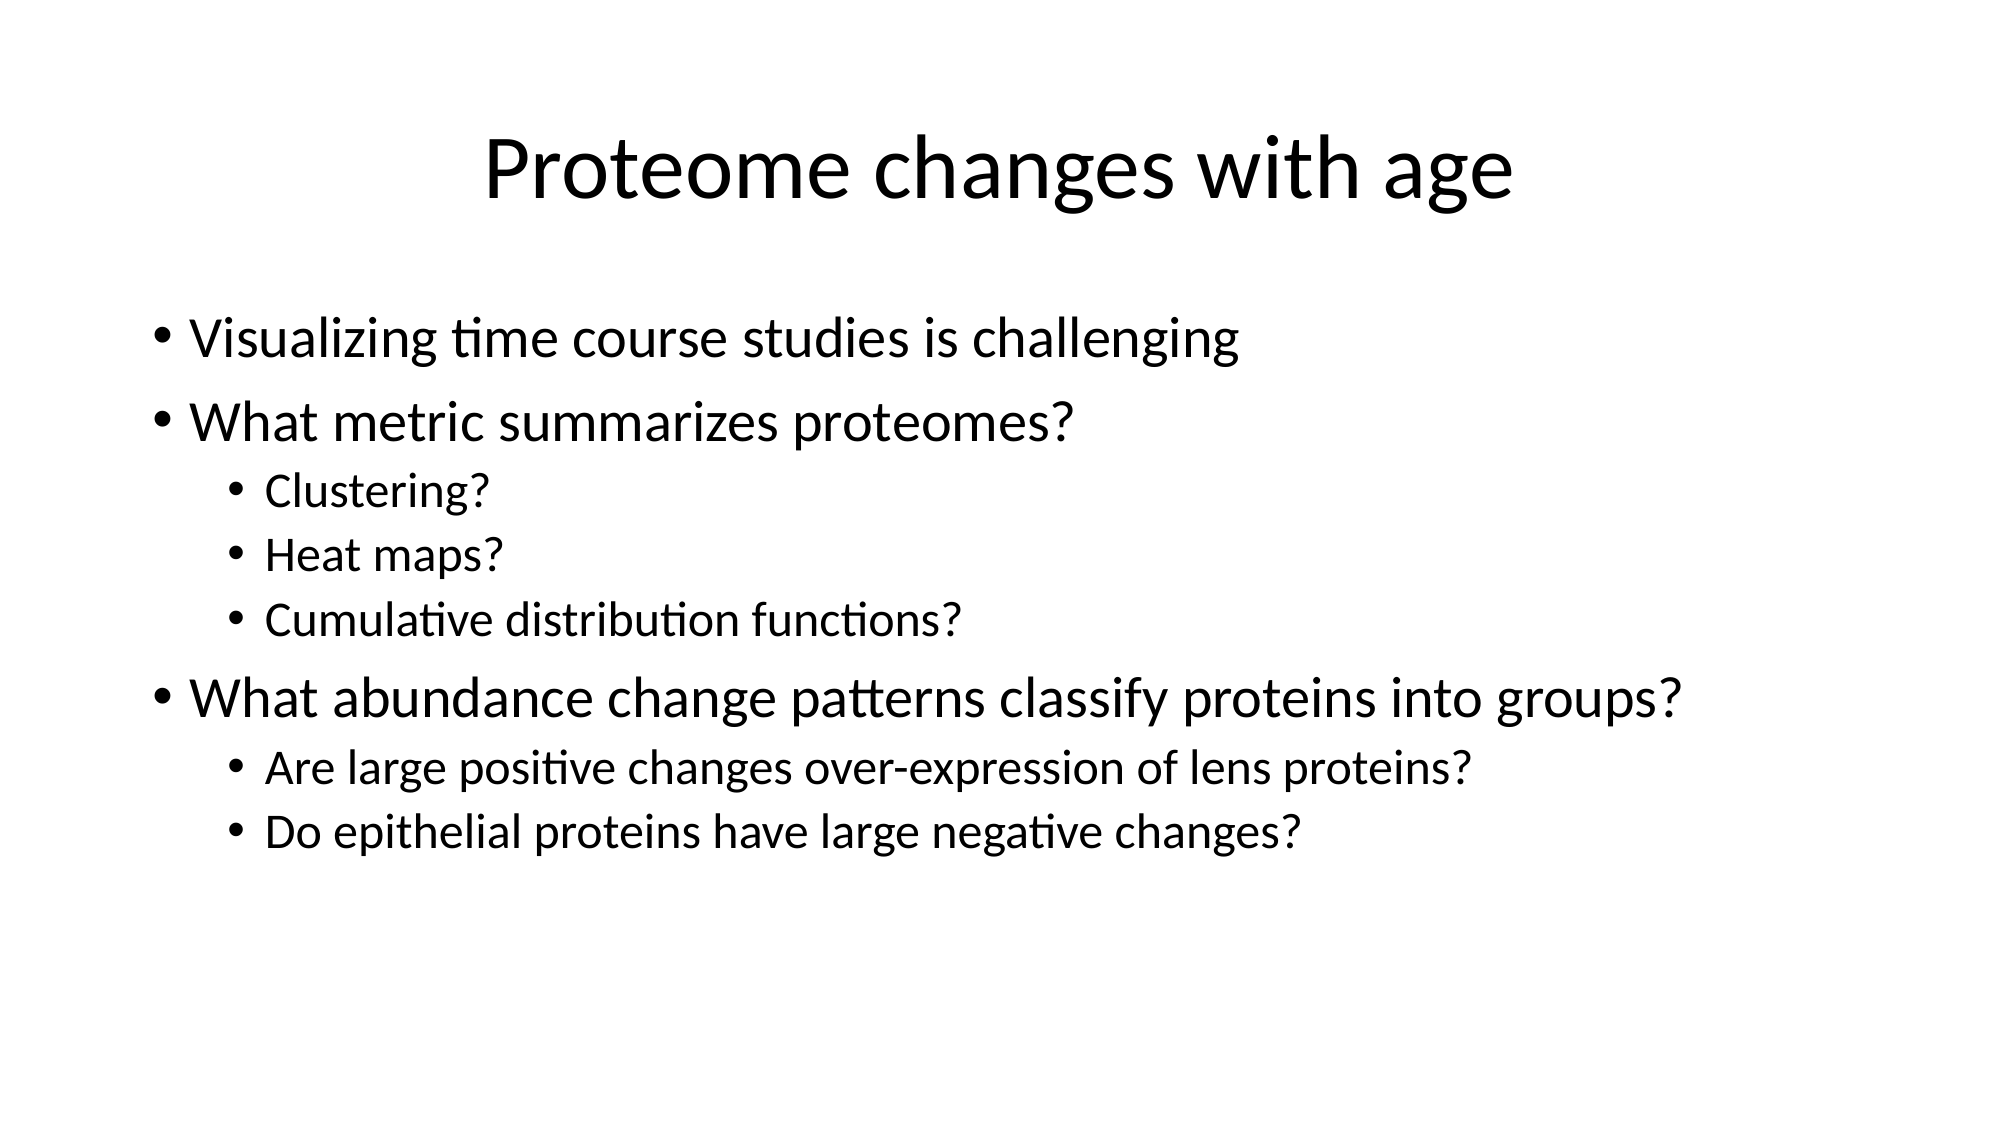

# Proteome changes with age
Visualizing time course studies is challenging
What metric summarizes proteomes?
Clustering?
Heat maps?
Cumulative distribution functions?
What abundance change patterns classify proteins into groups?
Are large positive changes over-expression of lens proteins?
Do epithelial proteins have large negative changes?